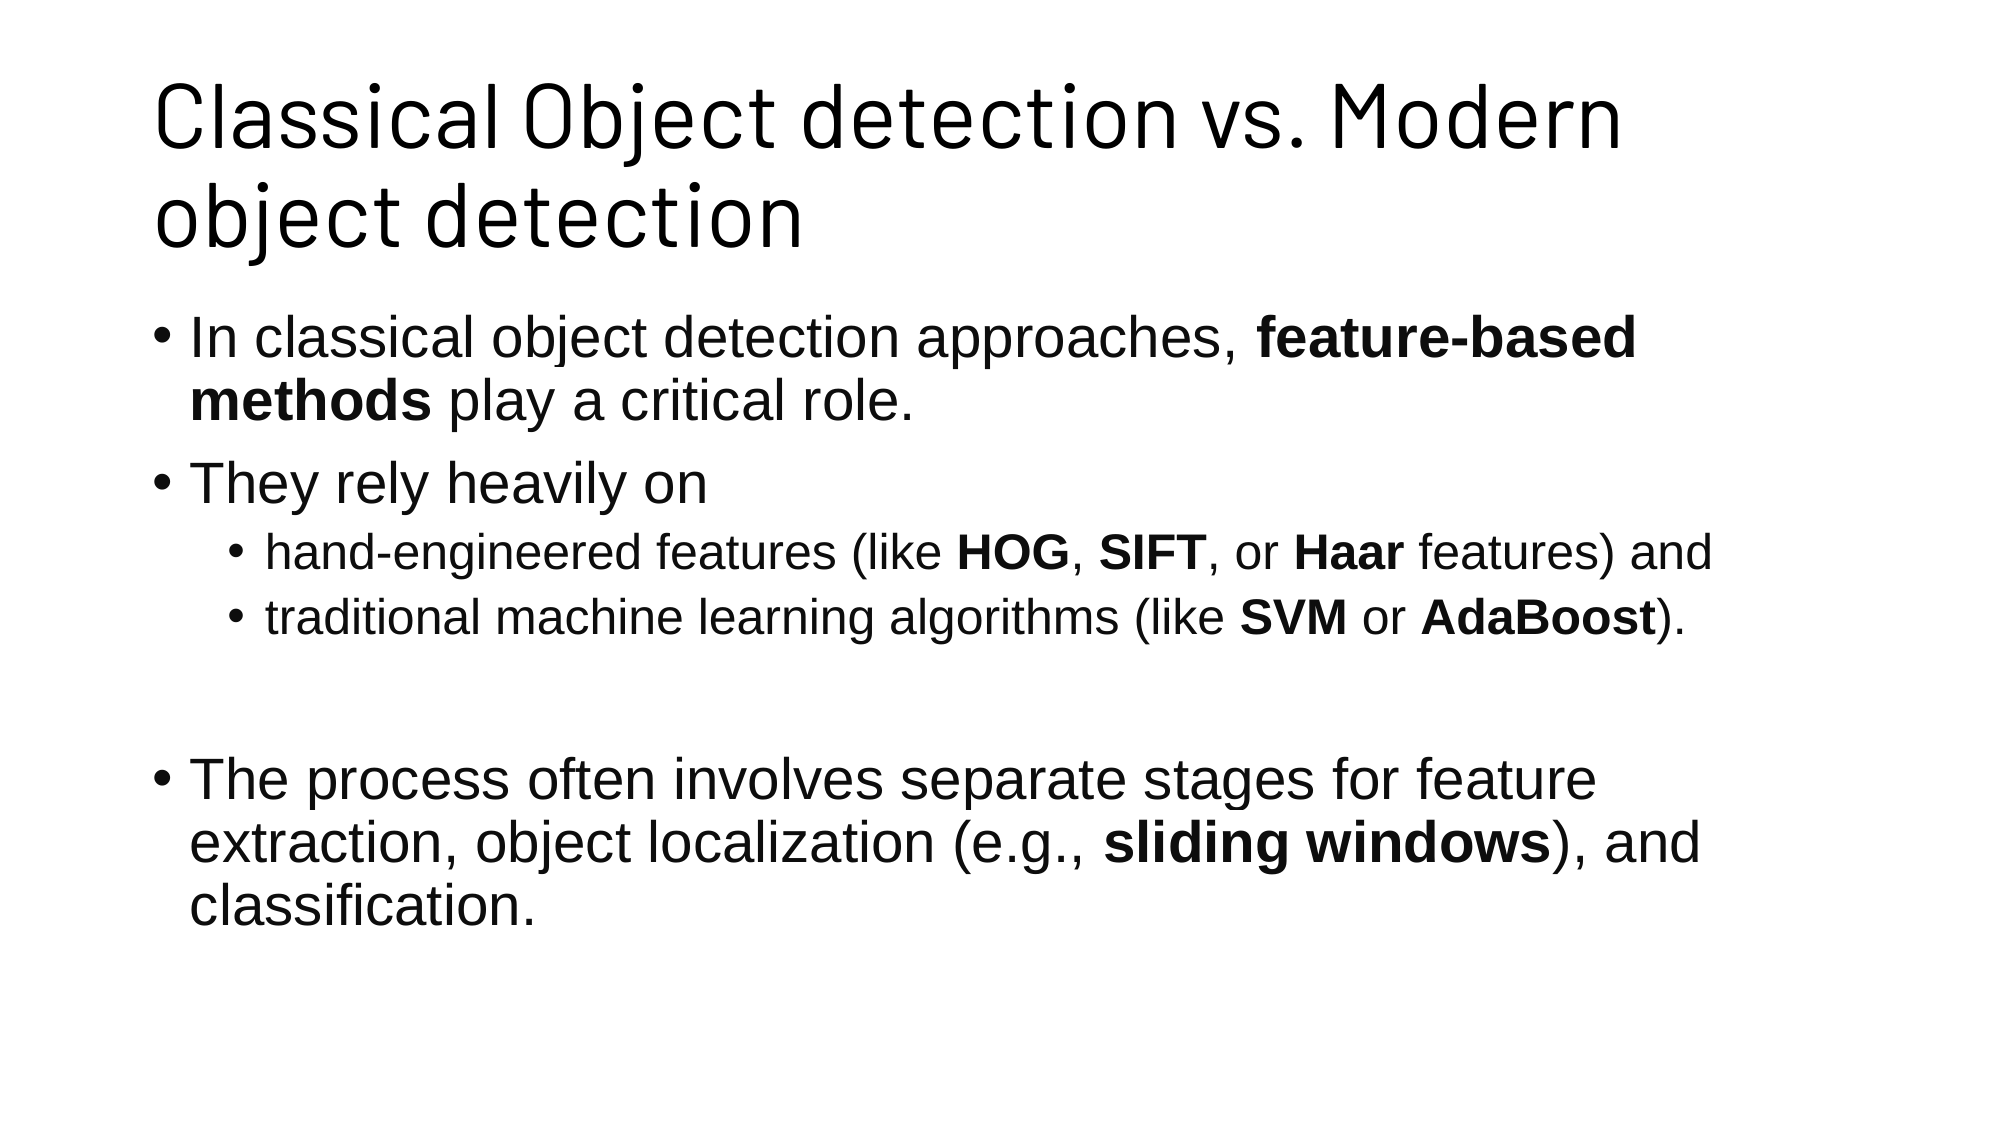

# Classical Object detection vs. Modern object detection
In classical object detection approaches, feature-based methods play a critical role.
They rely heavily on
hand-engineered features (like HOG, SIFT, or Haar features) and
traditional machine learning algorithms (like SVM or AdaBoost).

The process often involves separate stages for feature extraction, object localization (e.g., sliding windows), and classification.